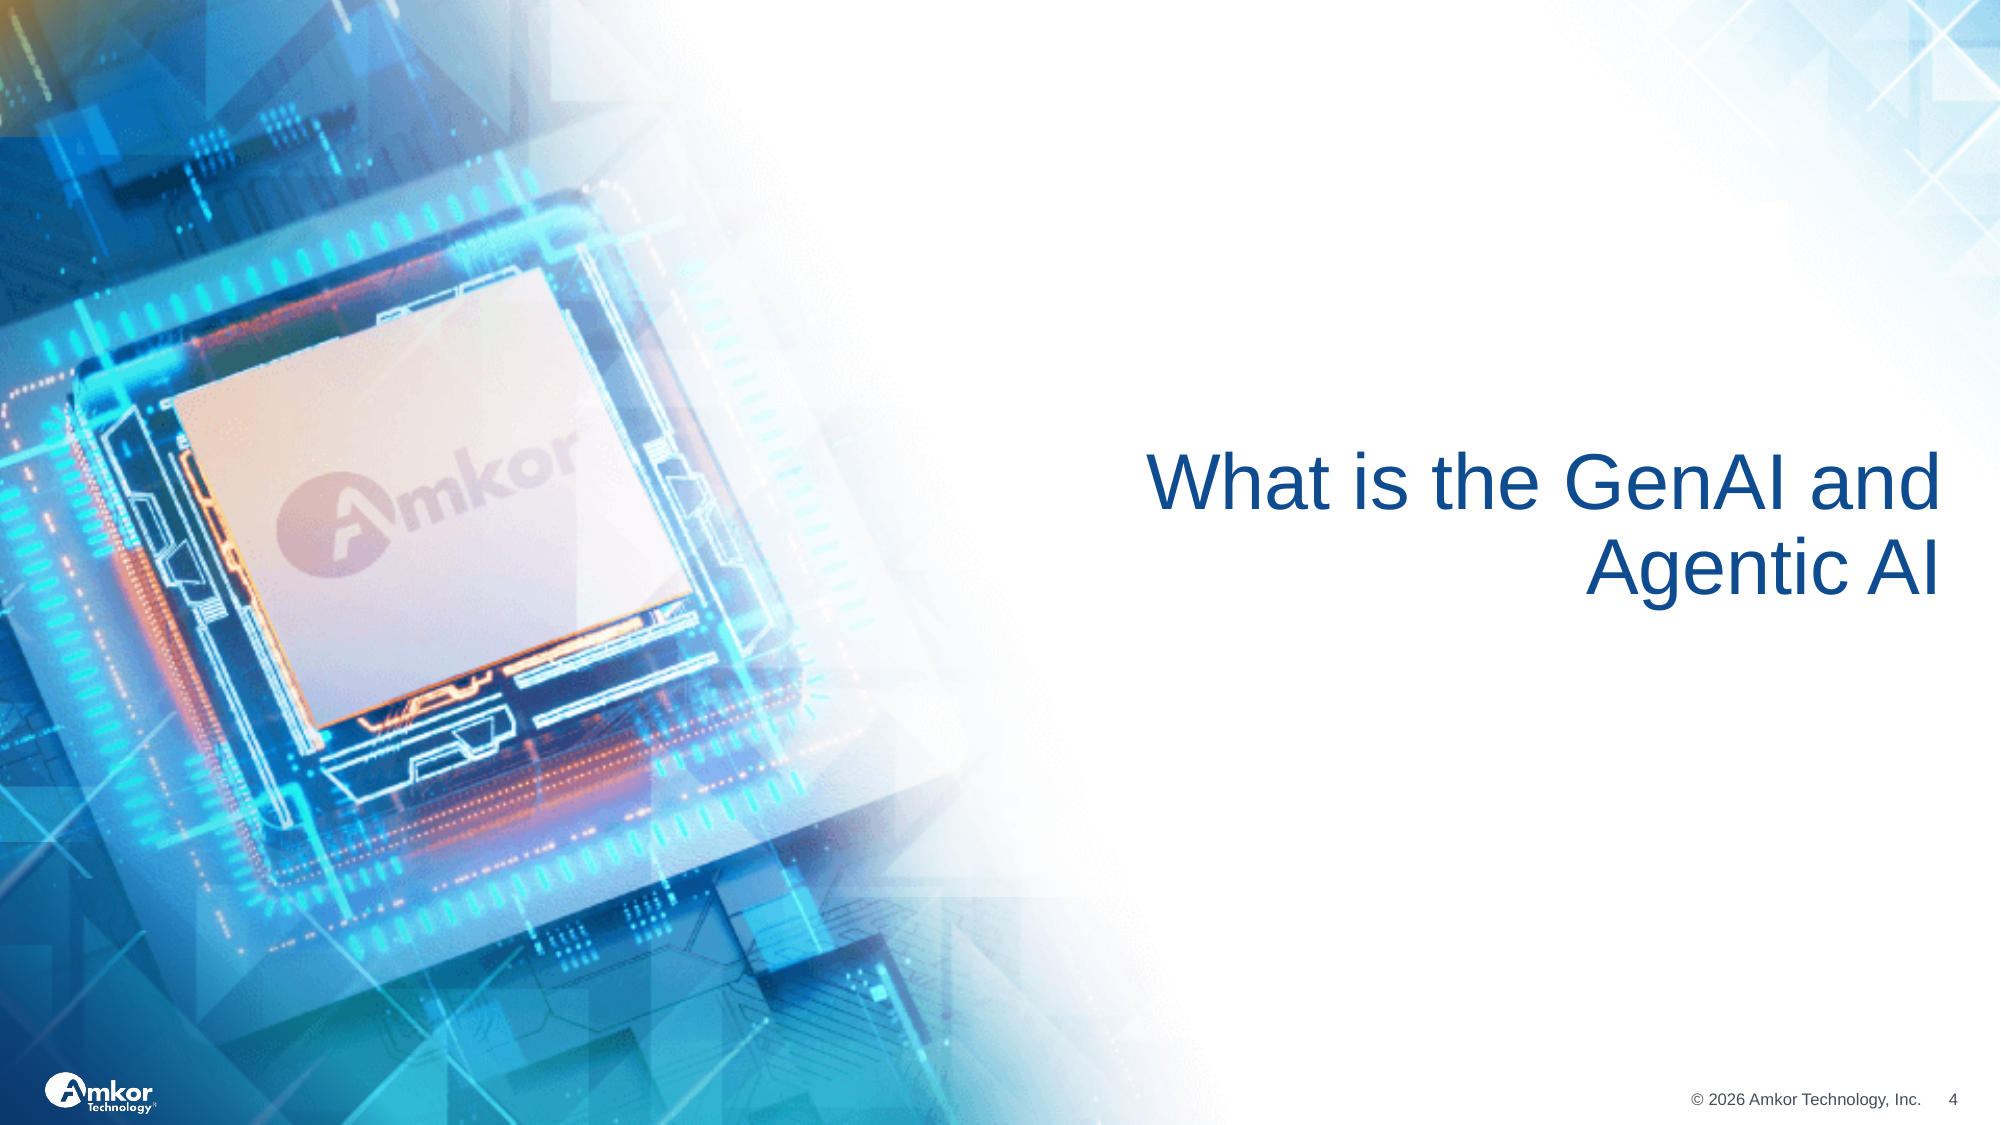

# What is the GenAI and Agentic AI